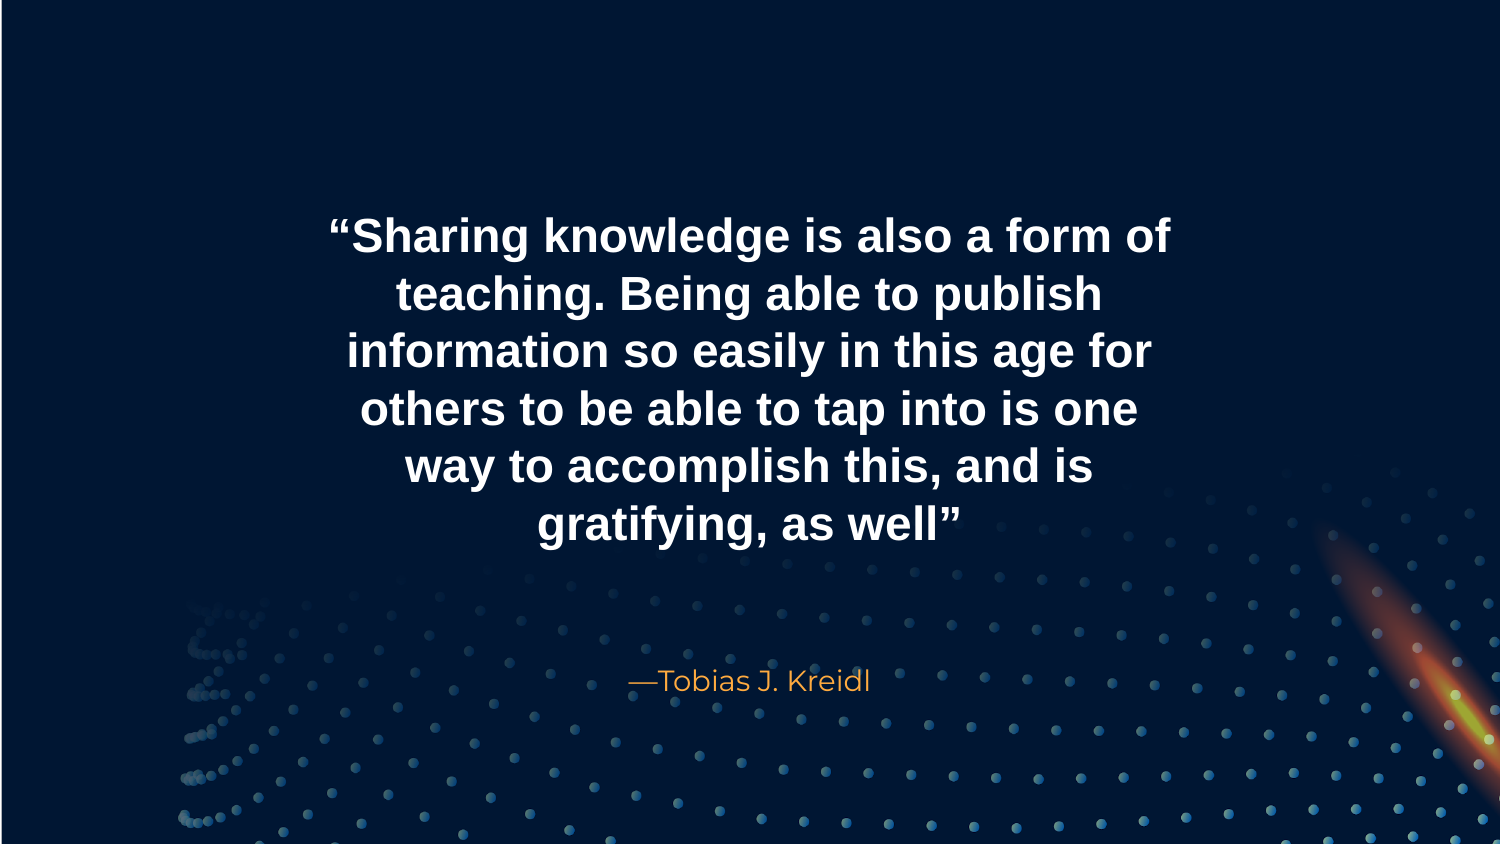

# “Sharing knowledge is also a form of teaching. Being able to publish information so easily in this age for others to be able to tap into is one way to accomplish this, and is gratifying, as well”
—Tobias J. Kreidl